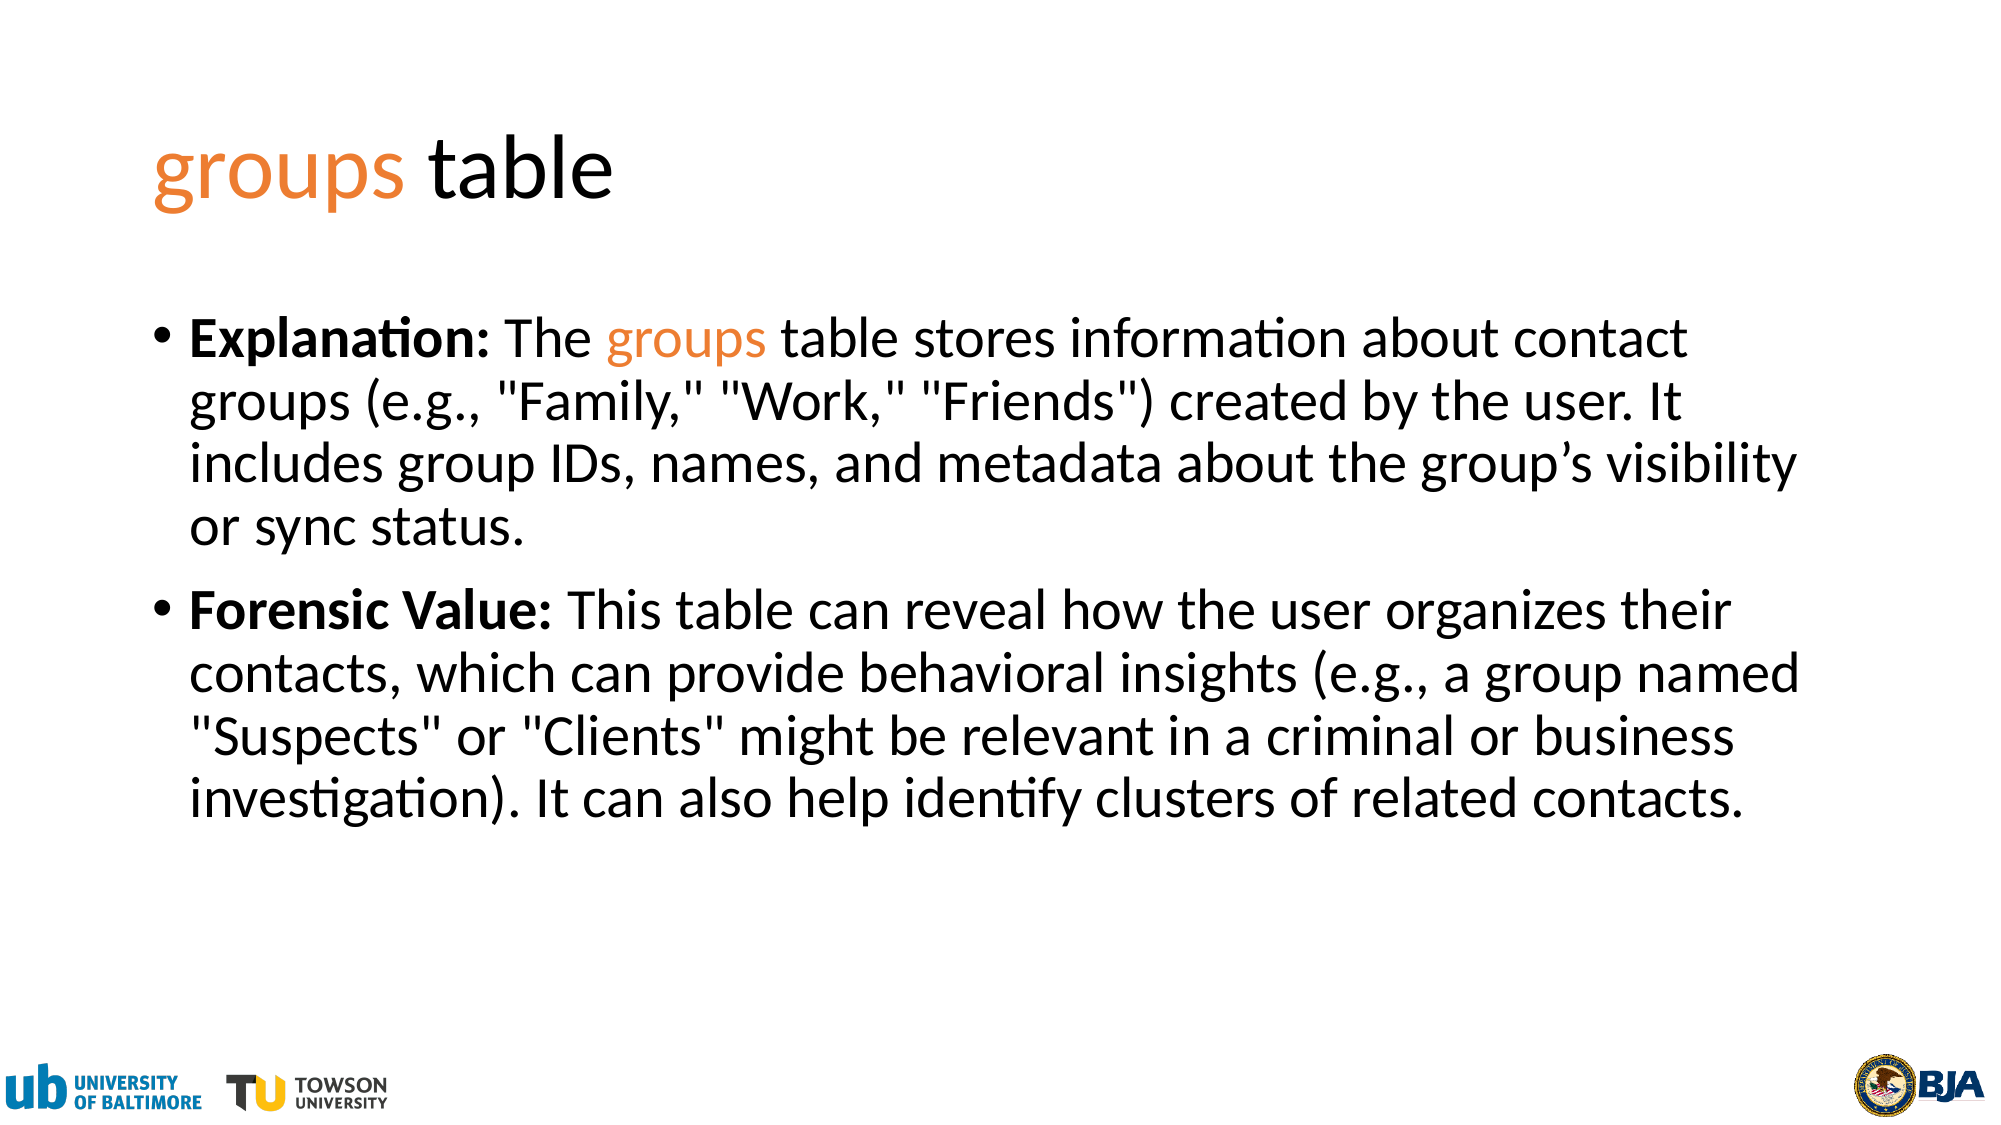

# groups table
Explanation: The groups table stores information about contact groups (e.g., "Family," "Work," "Friends") created by the user. It includes group IDs, names, and metadata about the group’s visibility or sync status.
Forensic Value: This table can reveal how the user organizes their contacts, which can provide behavioral insights (e.g., a group named "Suspects" or "Clients" might be relevant in a criminal or business investigation). It can also help identify clusters of related contacts.